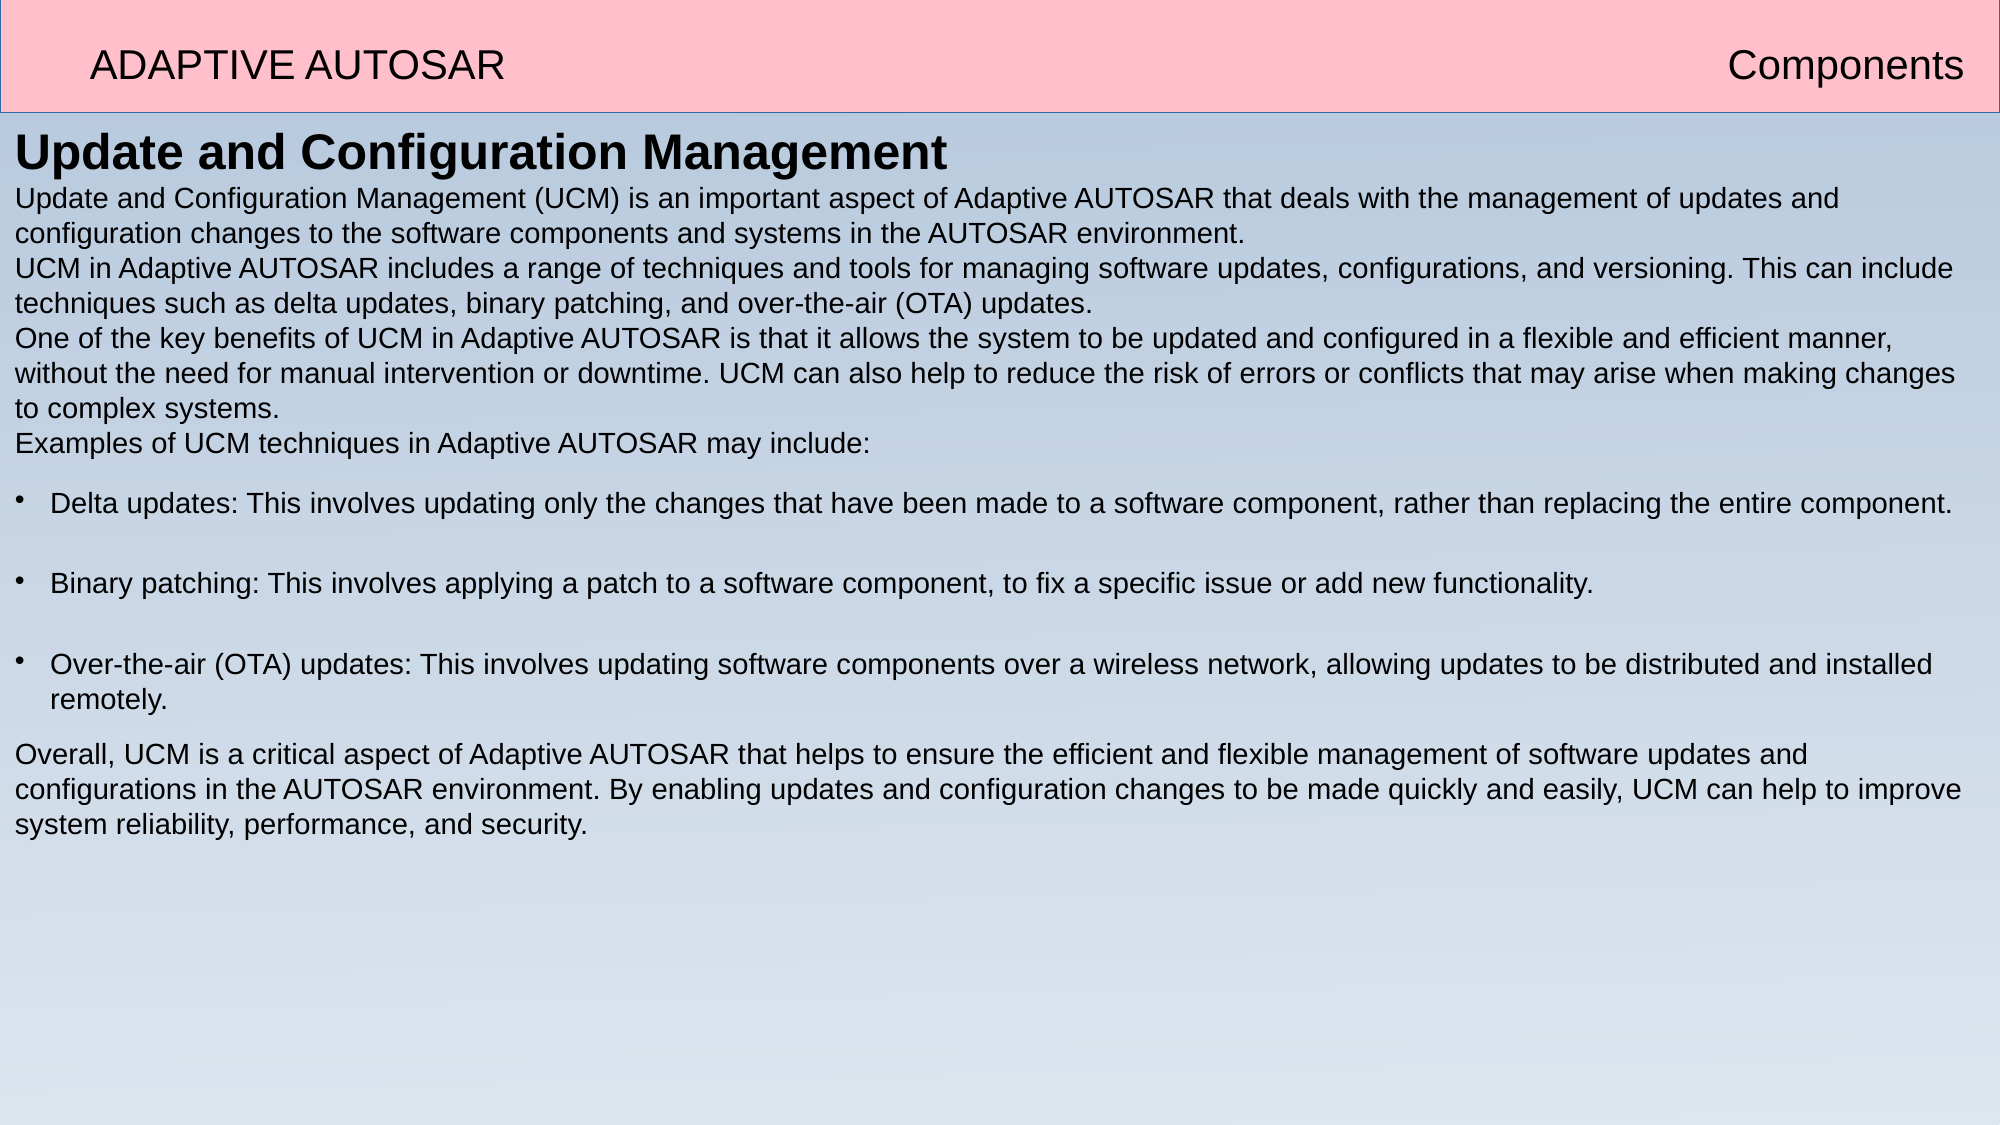

ADAPTIVE AUTOSAR								            Components
Update and Configuration Management
Update and Configuration Management (UCM) is an important aspect of Adaptive AUTOSAR that deals with the management of updates and configuration changes to the software components and systems in the AUTOSAR environment.
UCM in Adaptive AUTOSAR includes a range of techniques and tools for managing software updates, configurations, and versioning. This can include techniques such as delta updates, binary patching, and over-the-air (OTA) updates.
One of the key benefits of UCM in Adaptive AUTOSAR is that it allows the system to be updated and configured in a flexible and efficient manner, without the need for manual intervention or downtime. UCM can also help to reduce the risk of errors or conflicts that may arise when making changes to complex systems.
Examples of UCM techniques in Adaptive AUTOSAR may include:
Delta updates: This involves updating only the changes that have been made to a software component, rather than replacing the entire component.
Binary patching: This involves applying a patch to a software component, to fix a specific issue or add new functionality.
Over-the-air (OTA) updates: This involves updating software components over a wireless network, allowing updates to be distributed and installed remotely.
Overall, UCM is a critical aspect of Adaptive AUTOSAR that helps to ensure the efficient and flexible management of software updates and configurations in the AUTOSAR environment. By enabling updates and configuration changes to be made quickly and easily, UCM can help to improve system reliability, performance, and security.